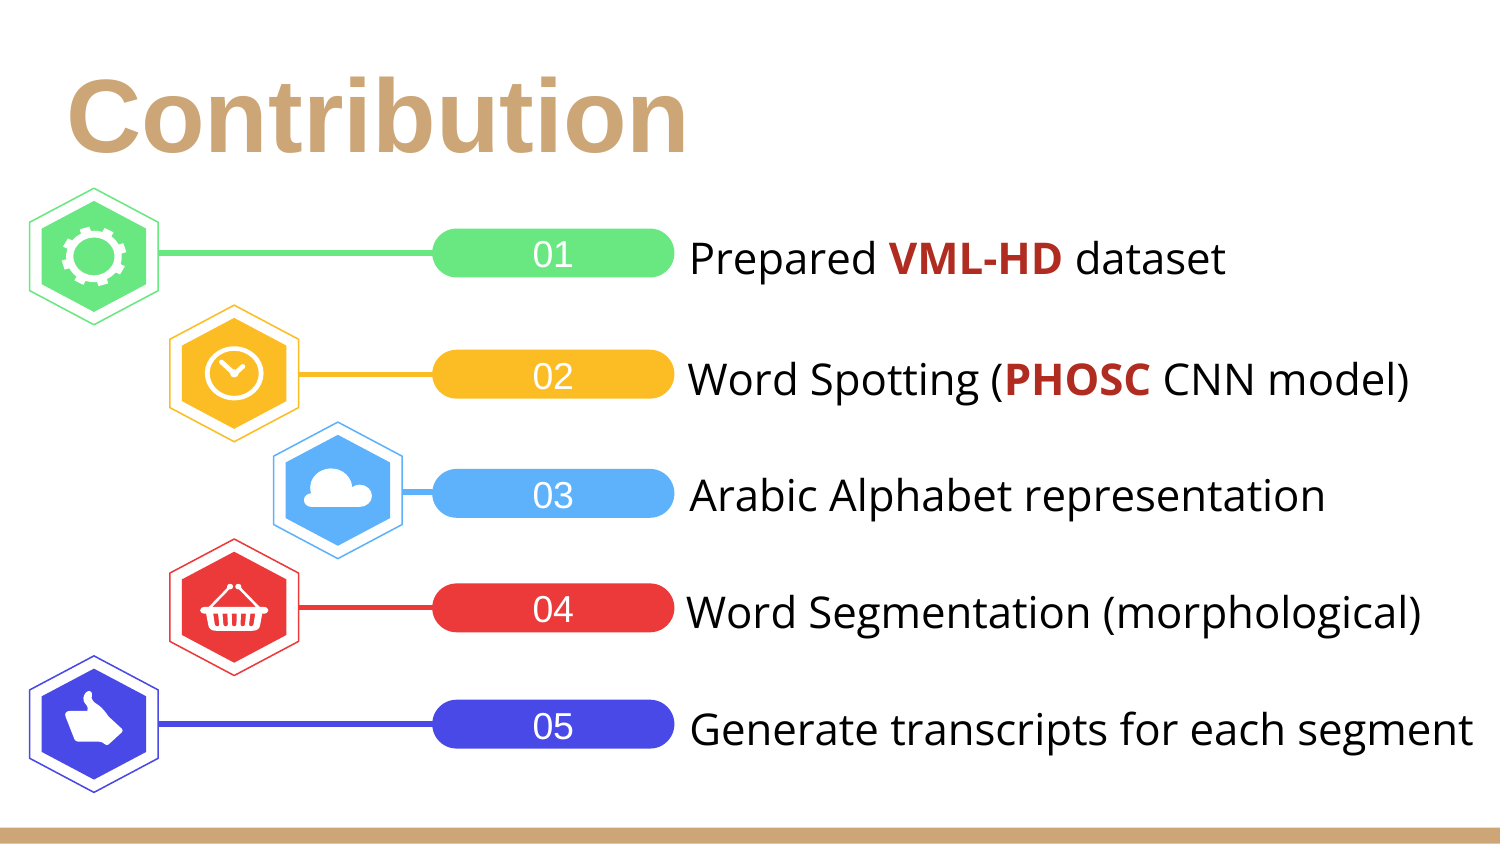

# Contribution

Prepared VML-HD dataset

01

Word Spotting (PHOSC CNN model)
02

Arabic Alphabet representation

03

Word Segmentation (morphological)
04

Generate transcripts for each segment
05